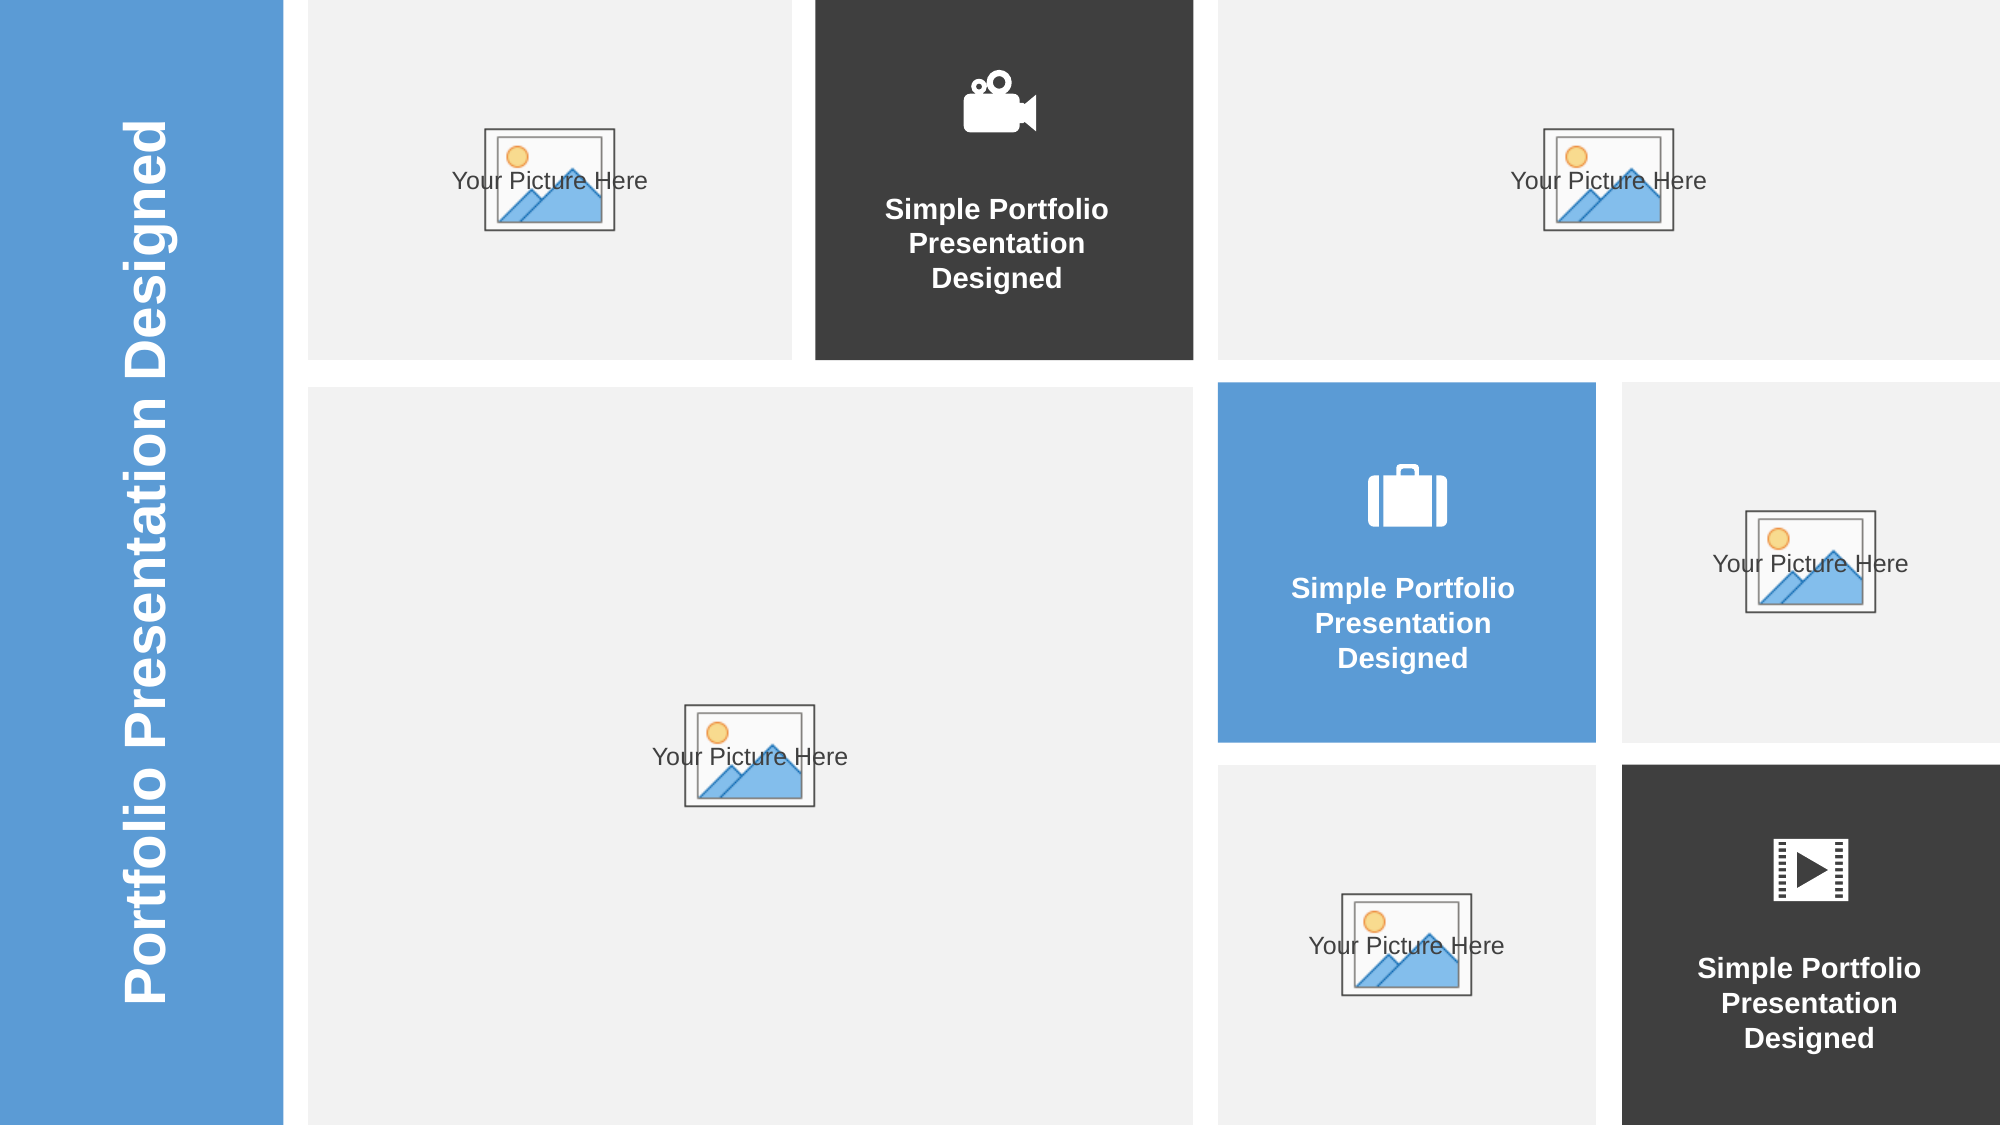

Simple Portfolio Presentation Designed

Portfolio Presentation Designed
Simple Portfolio Presentation Designed

Simple Portfolio Presentation Designed